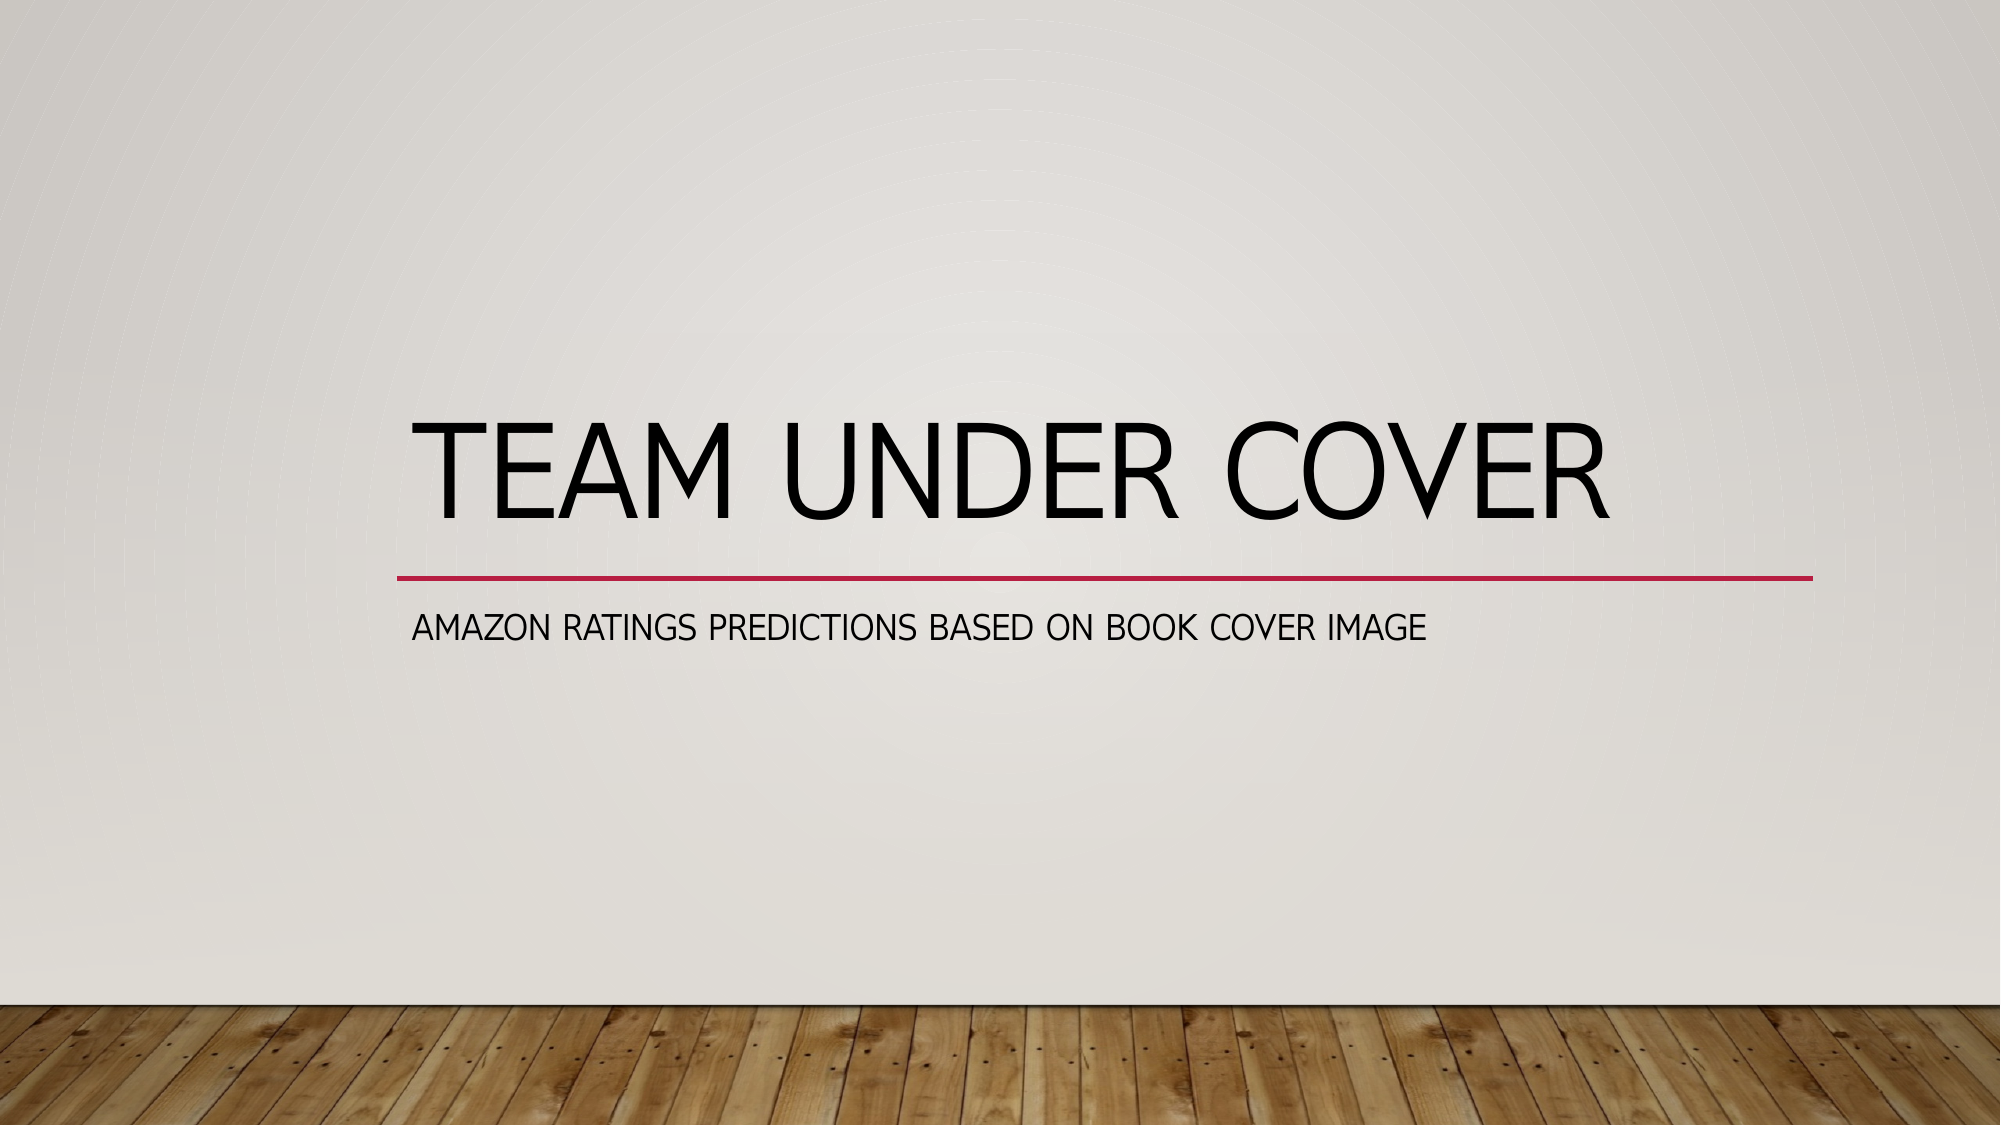

# Team Under Cover
Amazon Ratings predictions based on book cover image